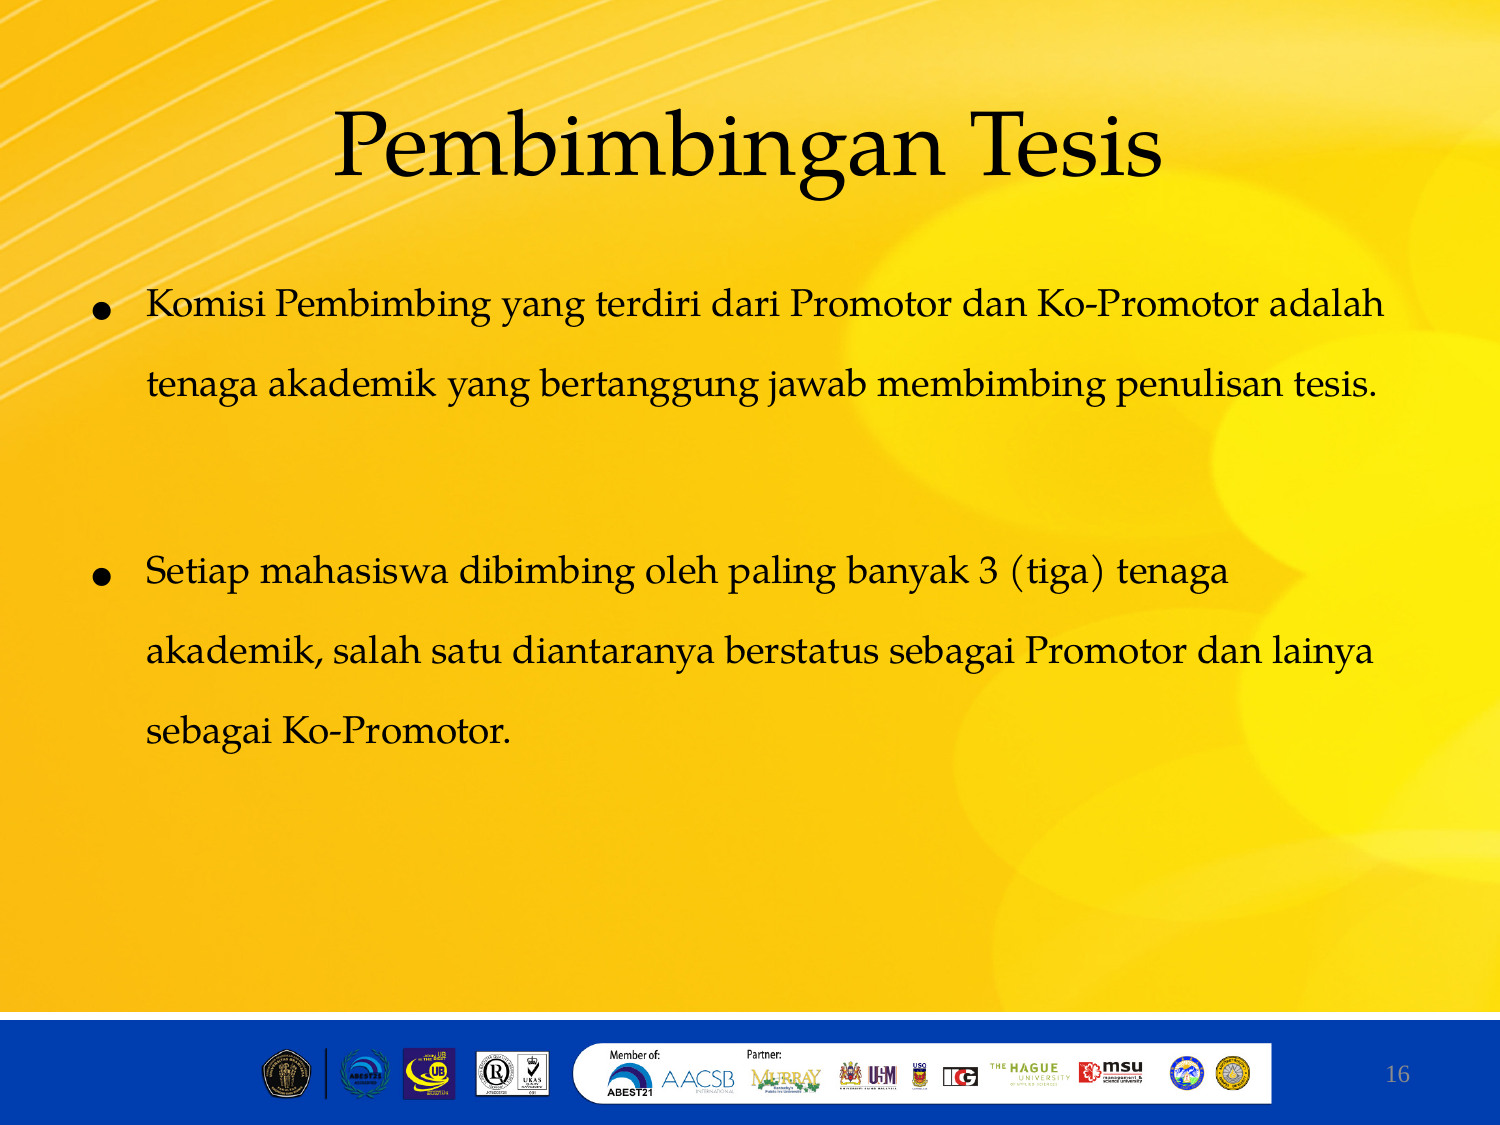

# Pembimbingan Tesis
Komisi Pembimbing yang terdiri dari Promotor dan Ko-Promotor adalah tenaga akademik yang bertanggung jawab membimbing penulisan tesis.

Setiap mahasiswa dibimbing oleh paling banyak 3 (tiga) tenaga akademik, salah satu diantaranya berstatus sebagai Promotor dan lainya sebagai Ko-Promotor.

16